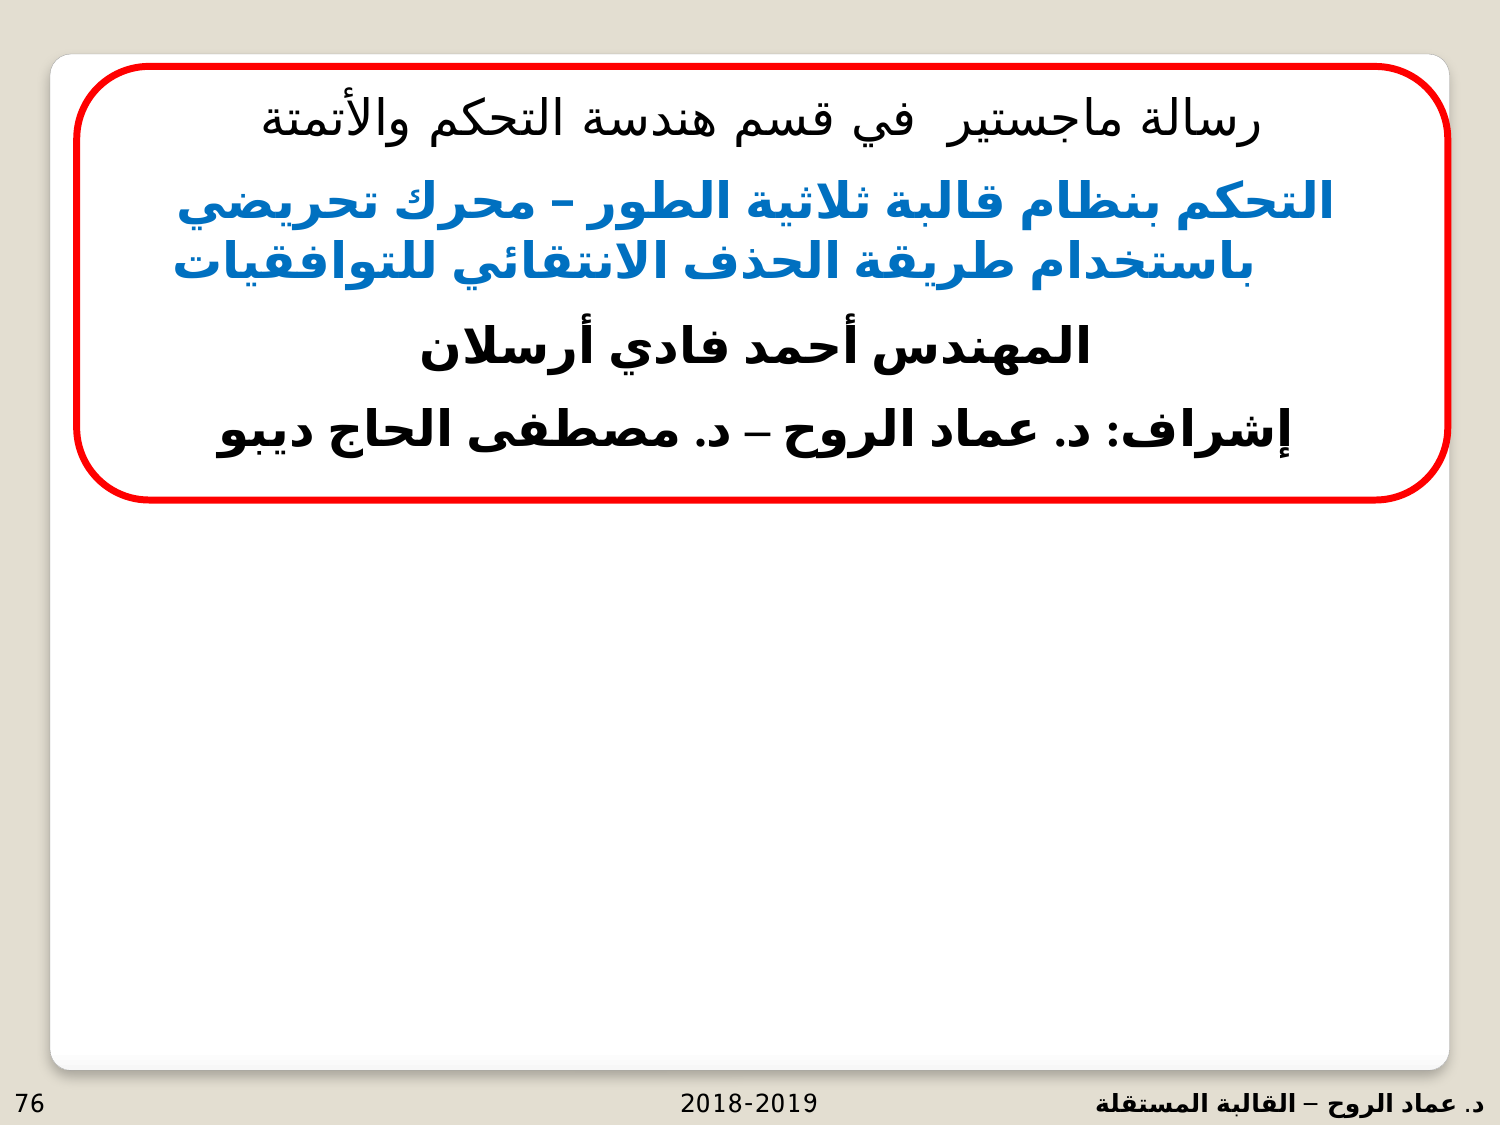

رسالة ماجستير  في قسم هندسة التحكم والأتمتة
التحكم بنظام قالبة ثلاثية الطور – محرك تحريضي باستخدام طريقة الحذف الانتقائي للتوافقيات
المهندس أحمد فادي أرسلان
إشراف: د. عماد الروح – د. مصطفى الحاج ديبو
76
2018-2019
د. عماد الروح – القالبة المستقلة